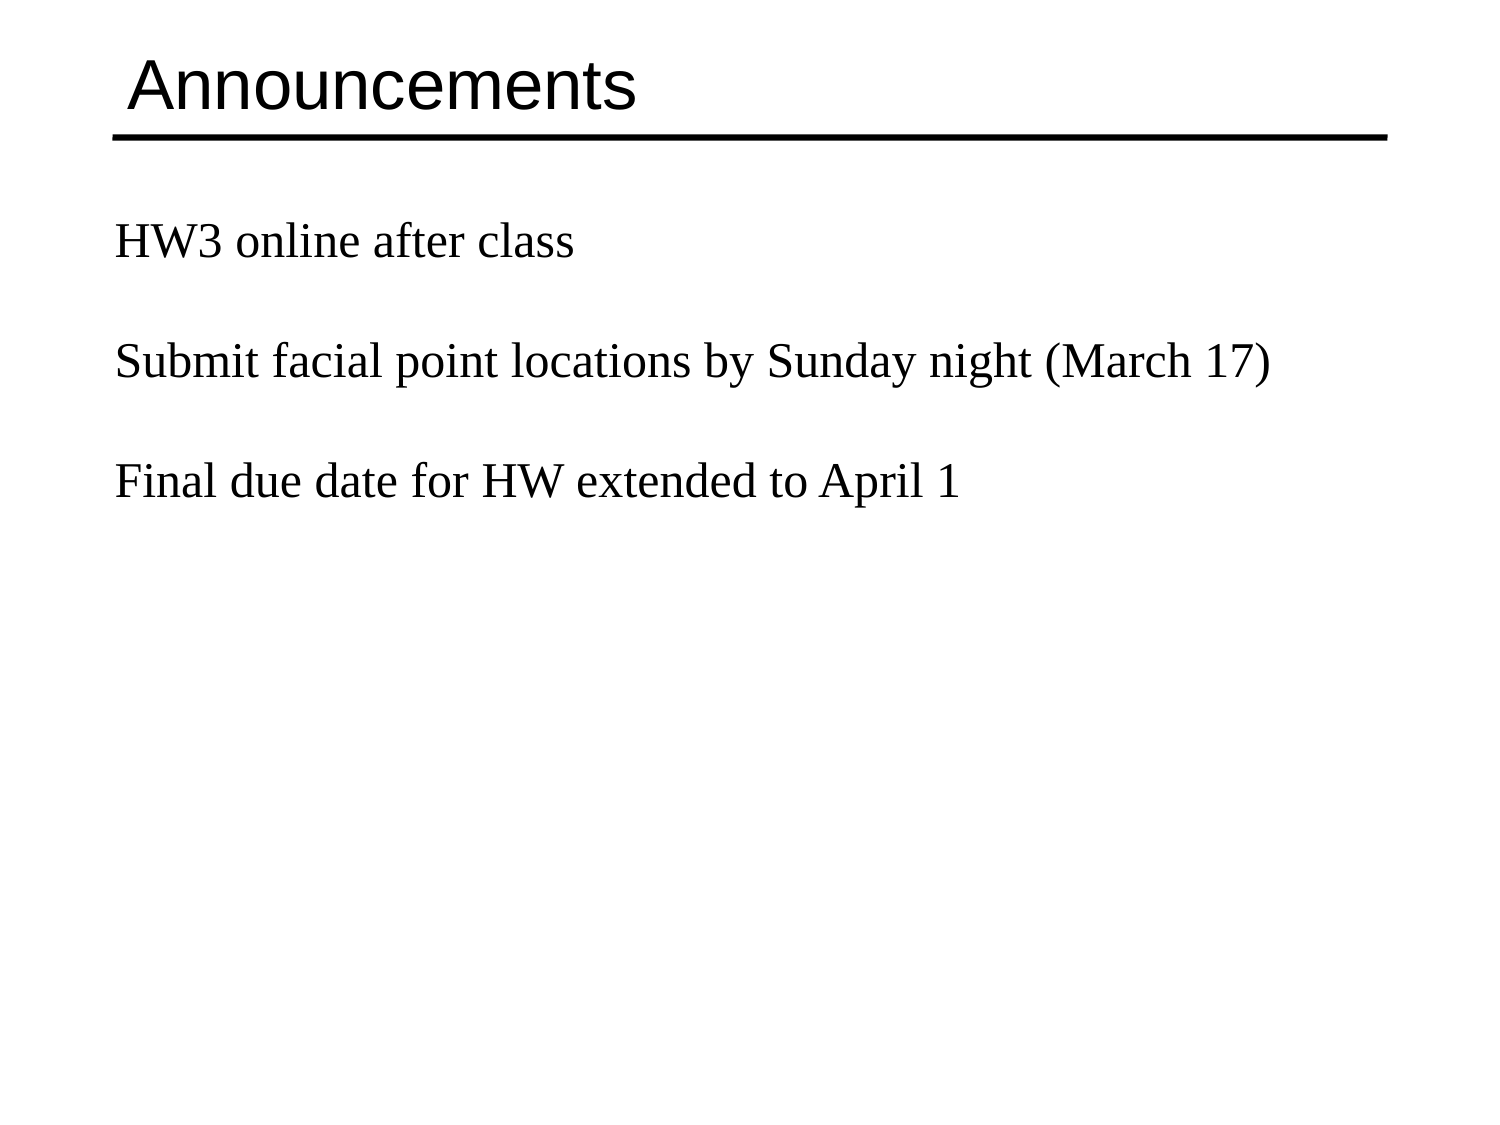

# Announcements
HW3 online after class

Submit facial point locations by Sunday night (March 17)

Final due date for HW extended to April 1